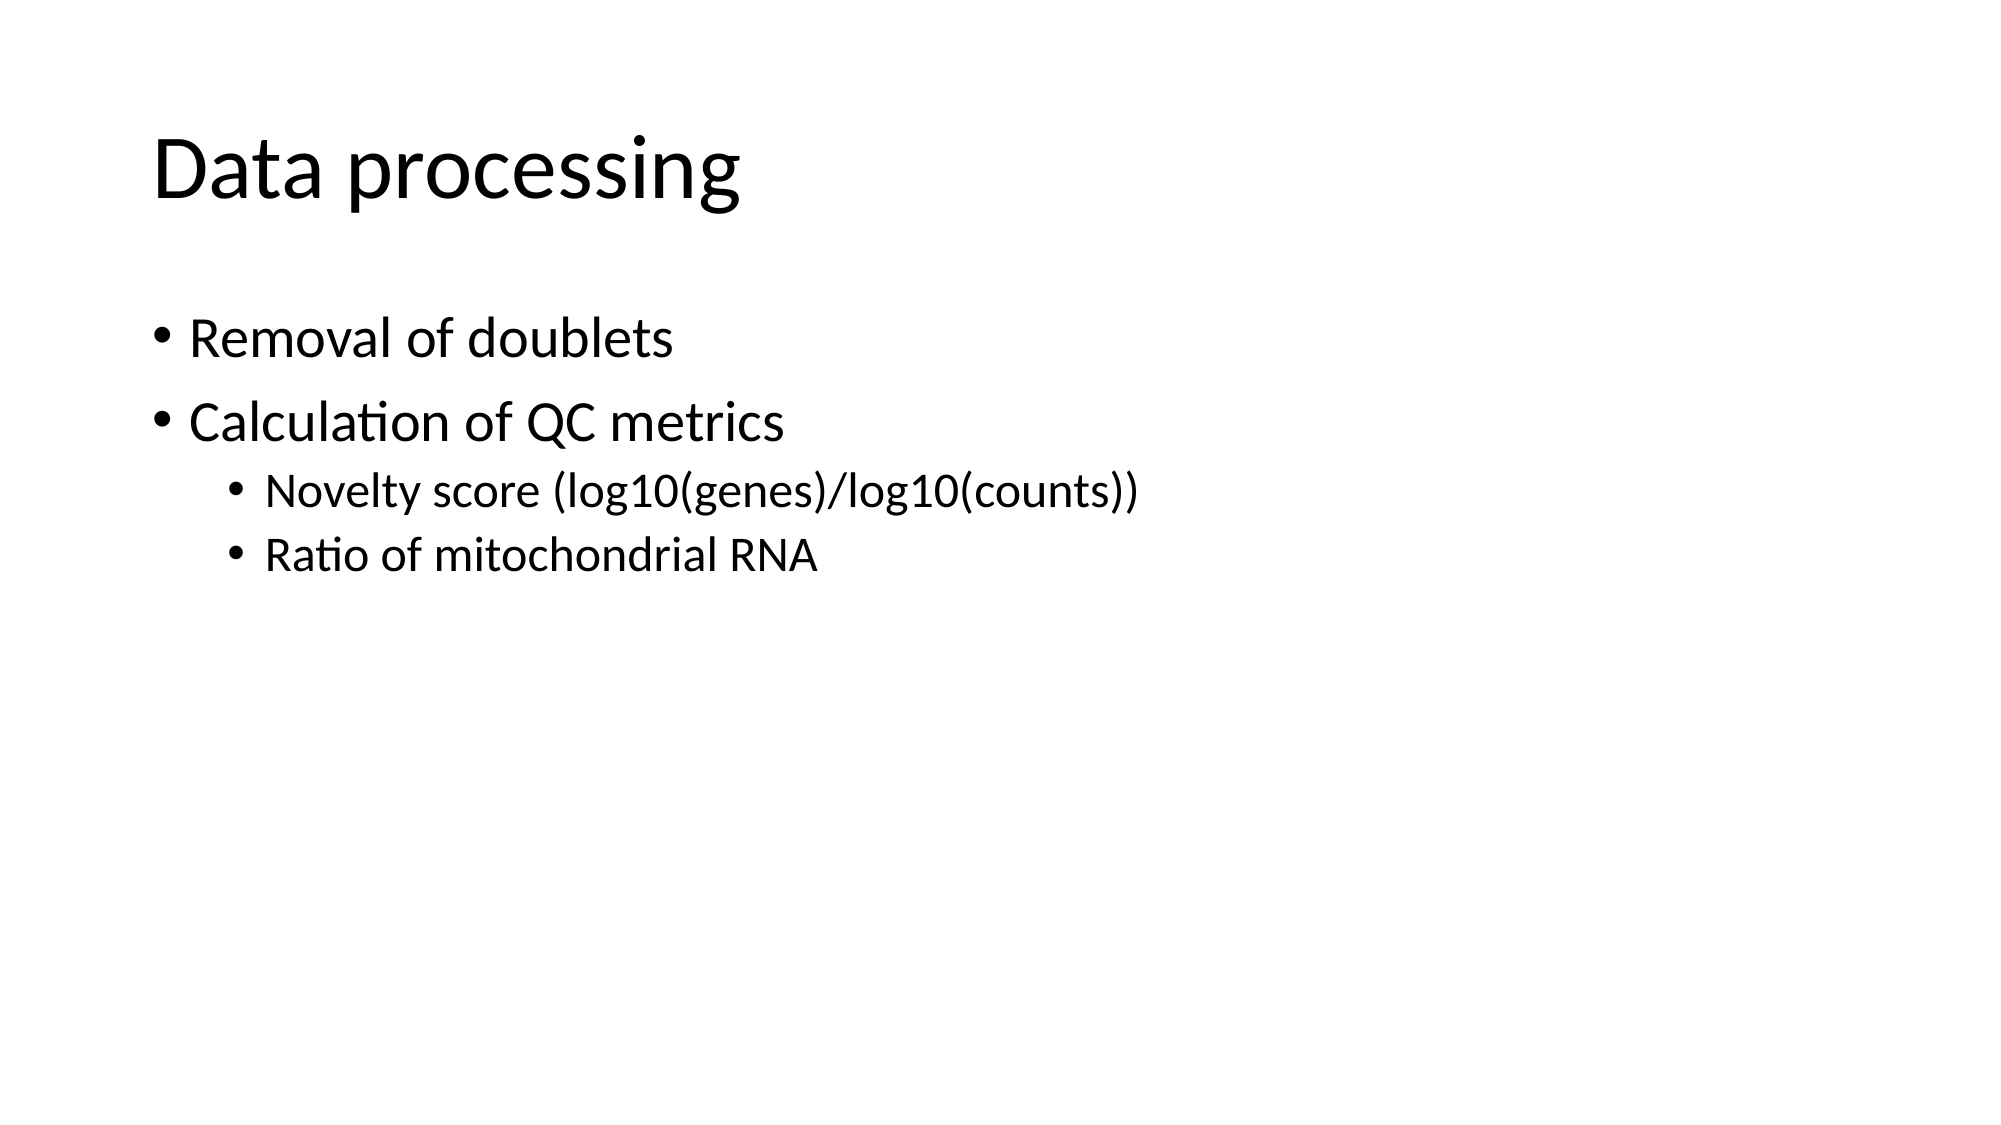

# Data processing
Removal of doublets
Calculation of QC metrics
Novelty score (log10(genes)/log10(counts))
Ratio of mitochondrial RNA